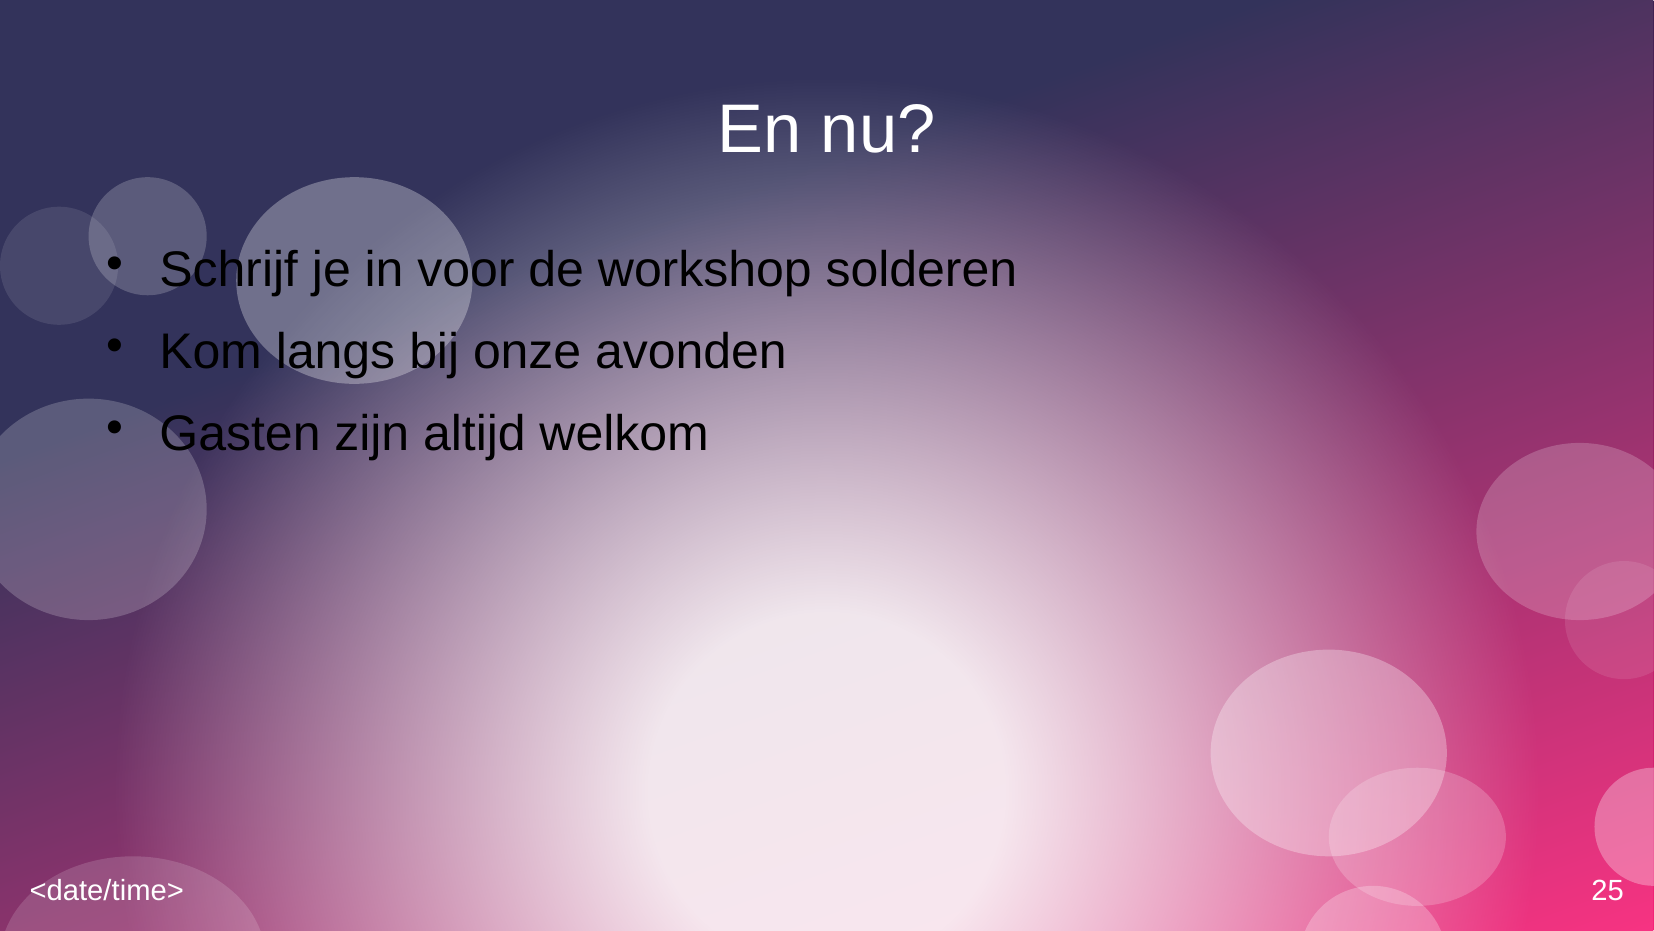

# En nu?
Schrijf je in voor de workshop solderen
Kom langs bij onze avonden
Gasten zijn altijd welkom